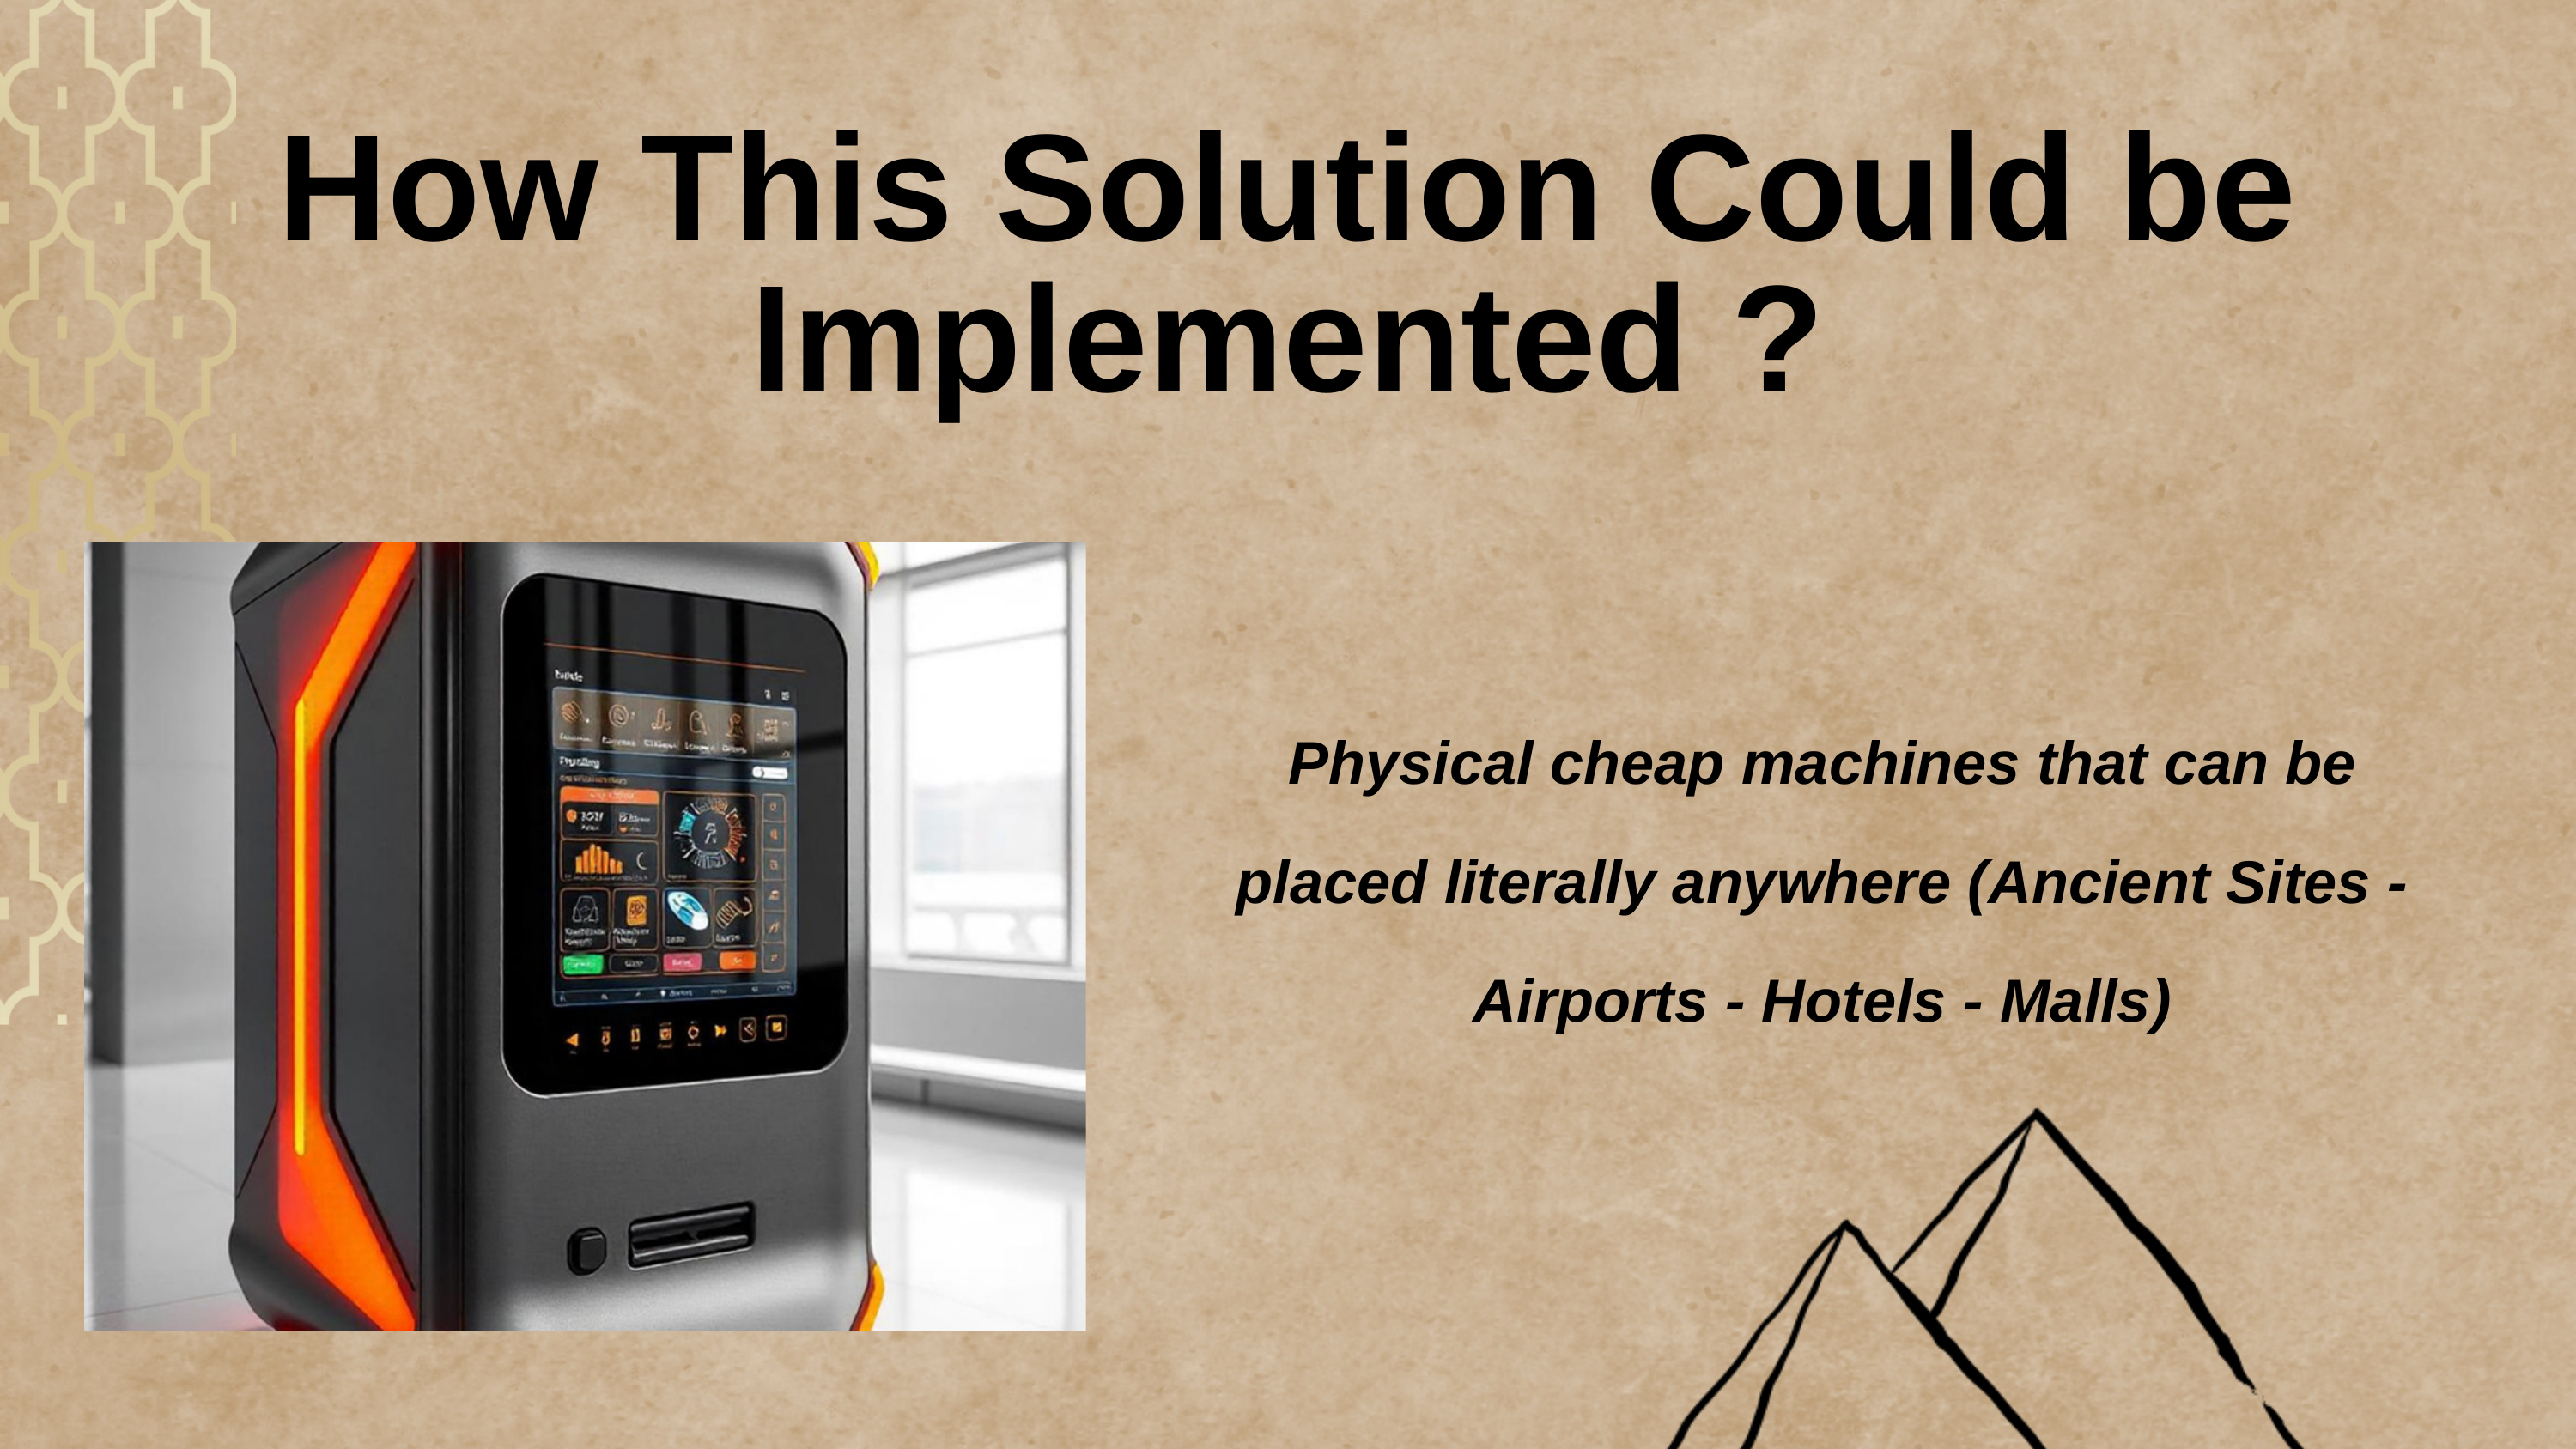

How This Solution Could be Implemented ?

Physical cheap machines that can be placed literally anywhere (Ancient Sites - Airports - Hotels - Malls)